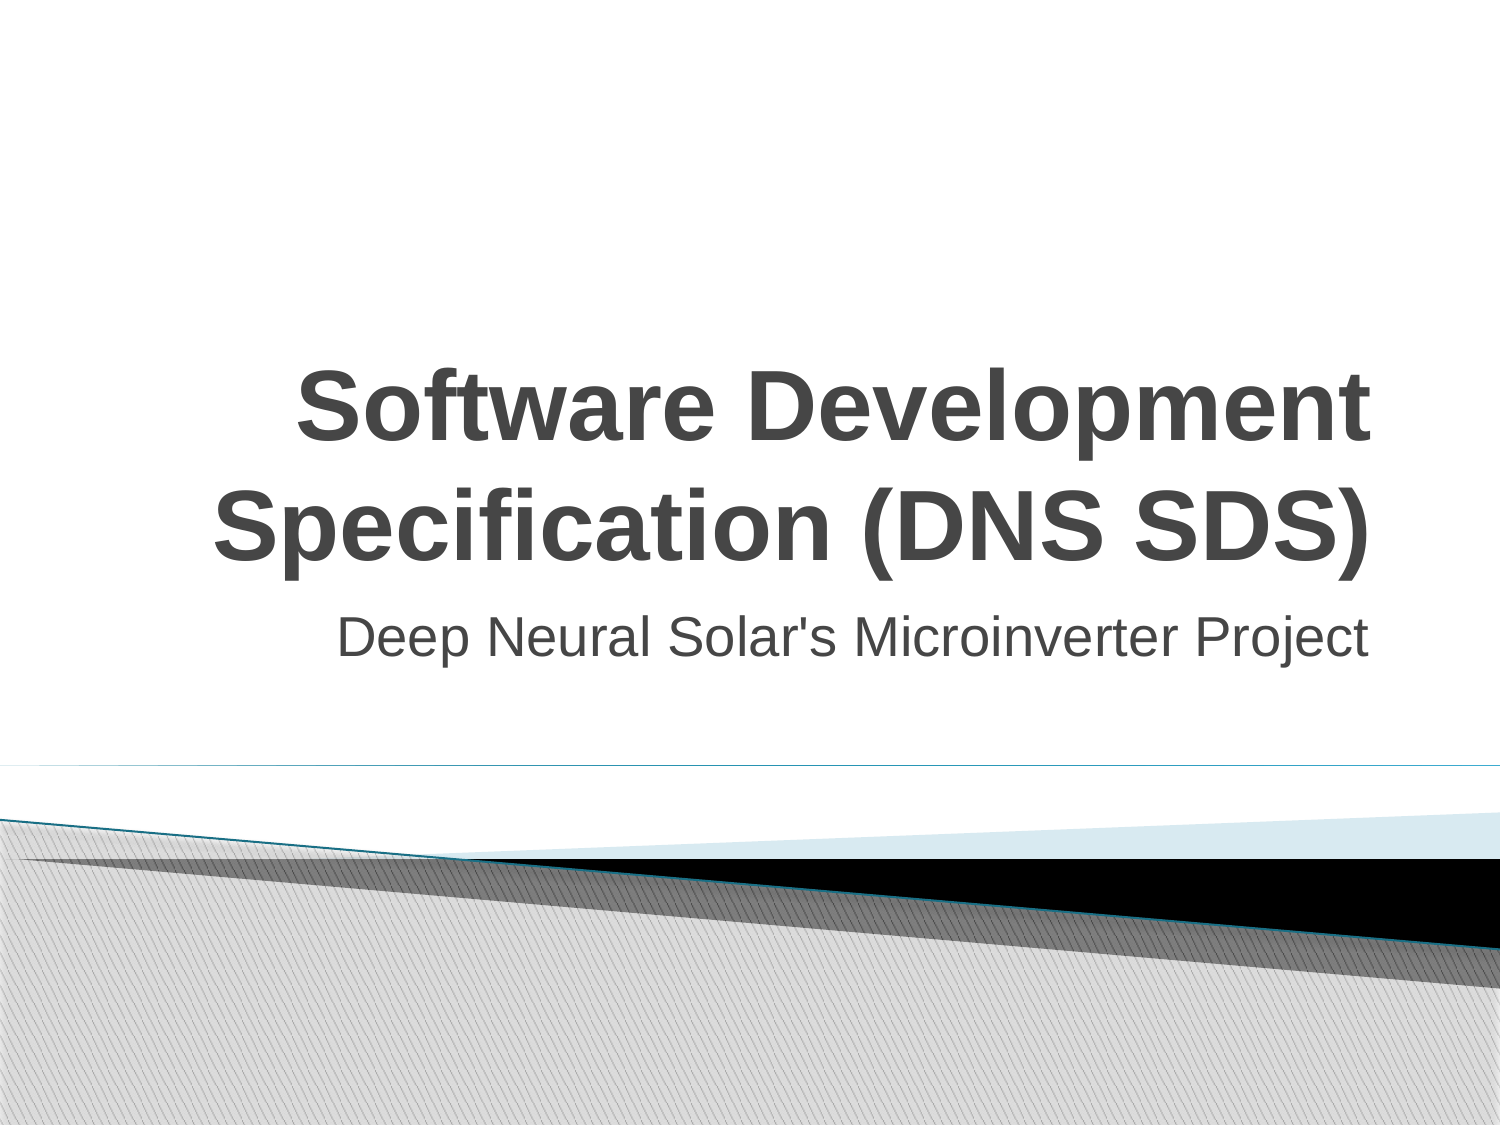

# Software Development Specification (DNS SDS)
Deep Neural Solar's Microinverter Project